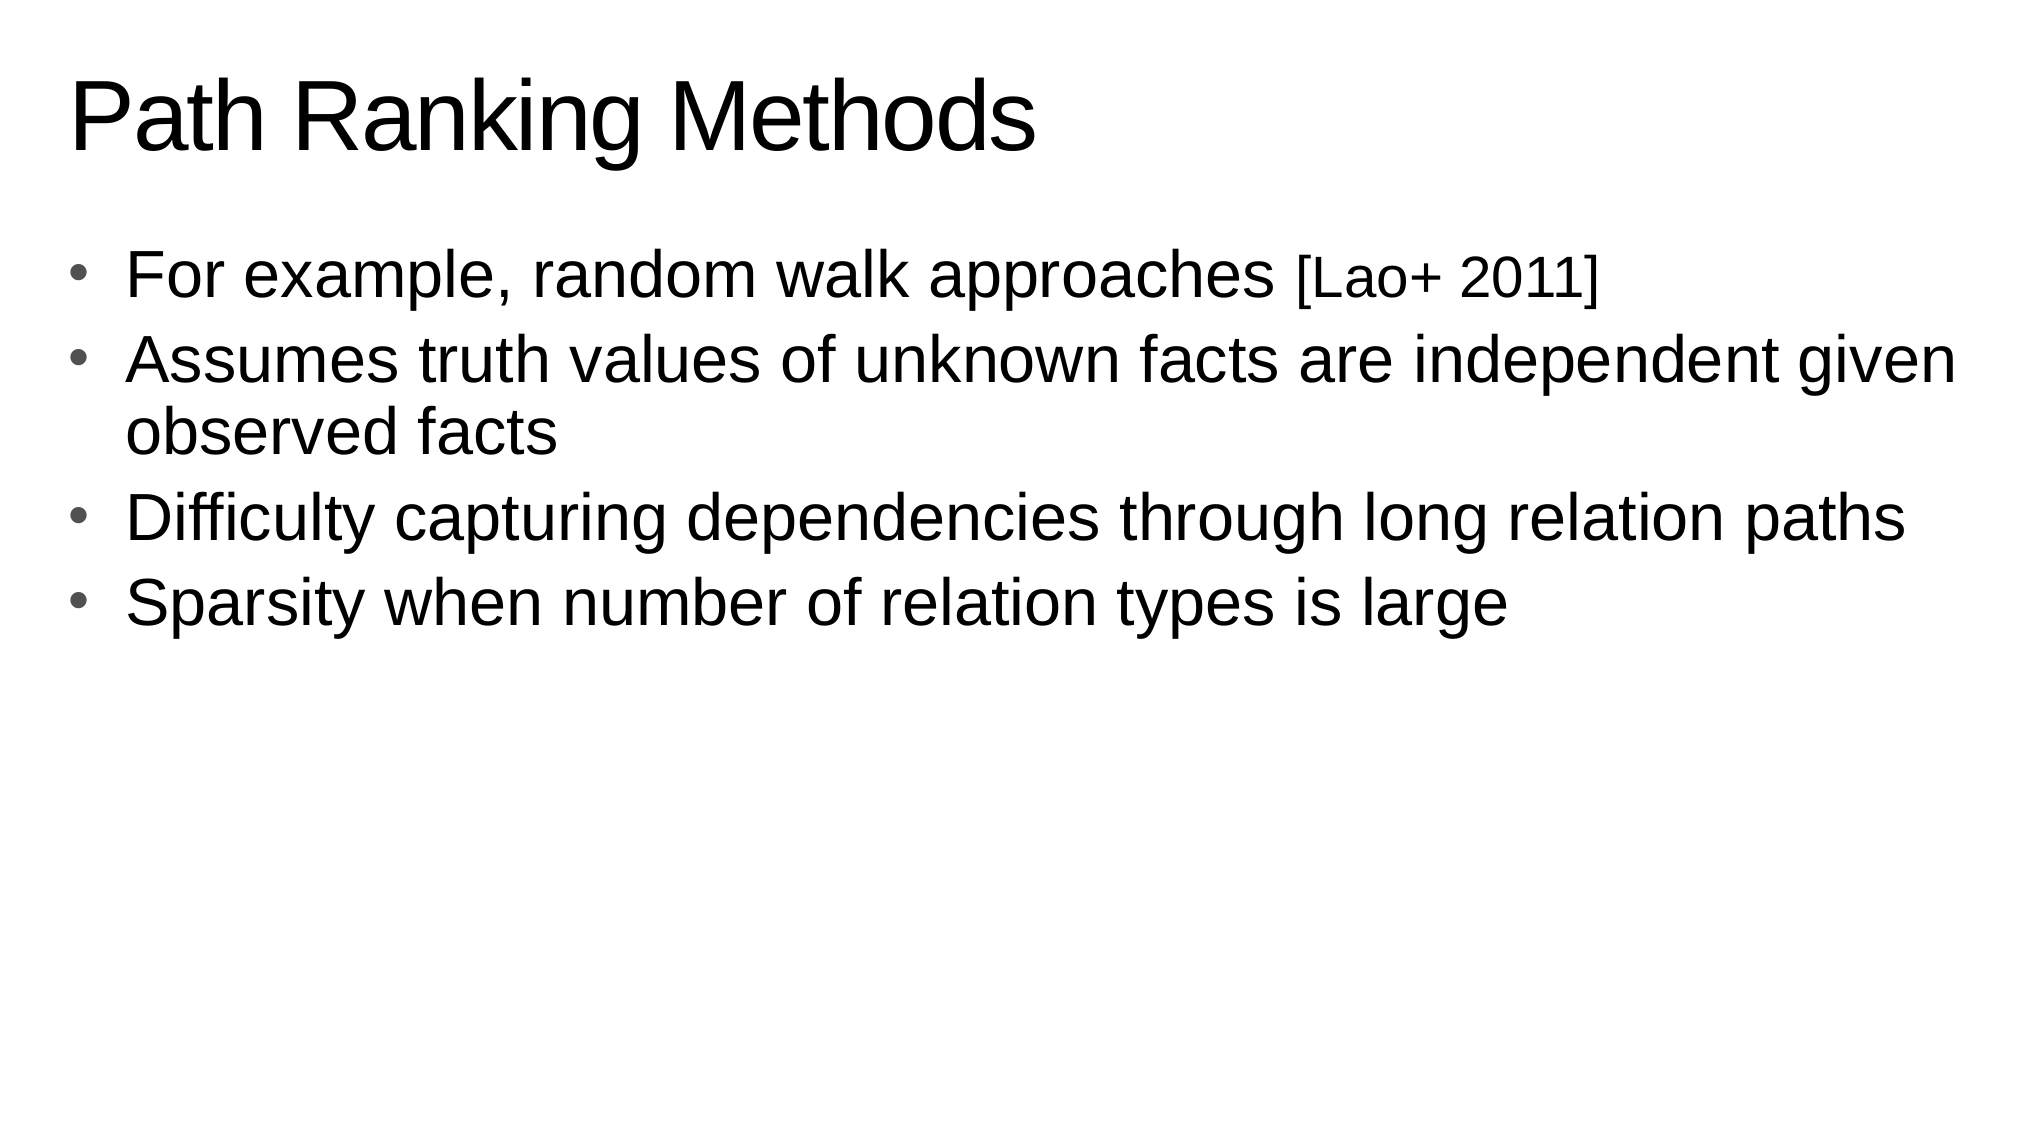

# Path Ranking Methods
For example, random walk approaches [Lao+ 2011]
Assumes truth values of unknown facts are independent given observed facts
Difficulty capturing dependencies through long relation paths
Sparsity when number of relation types is large